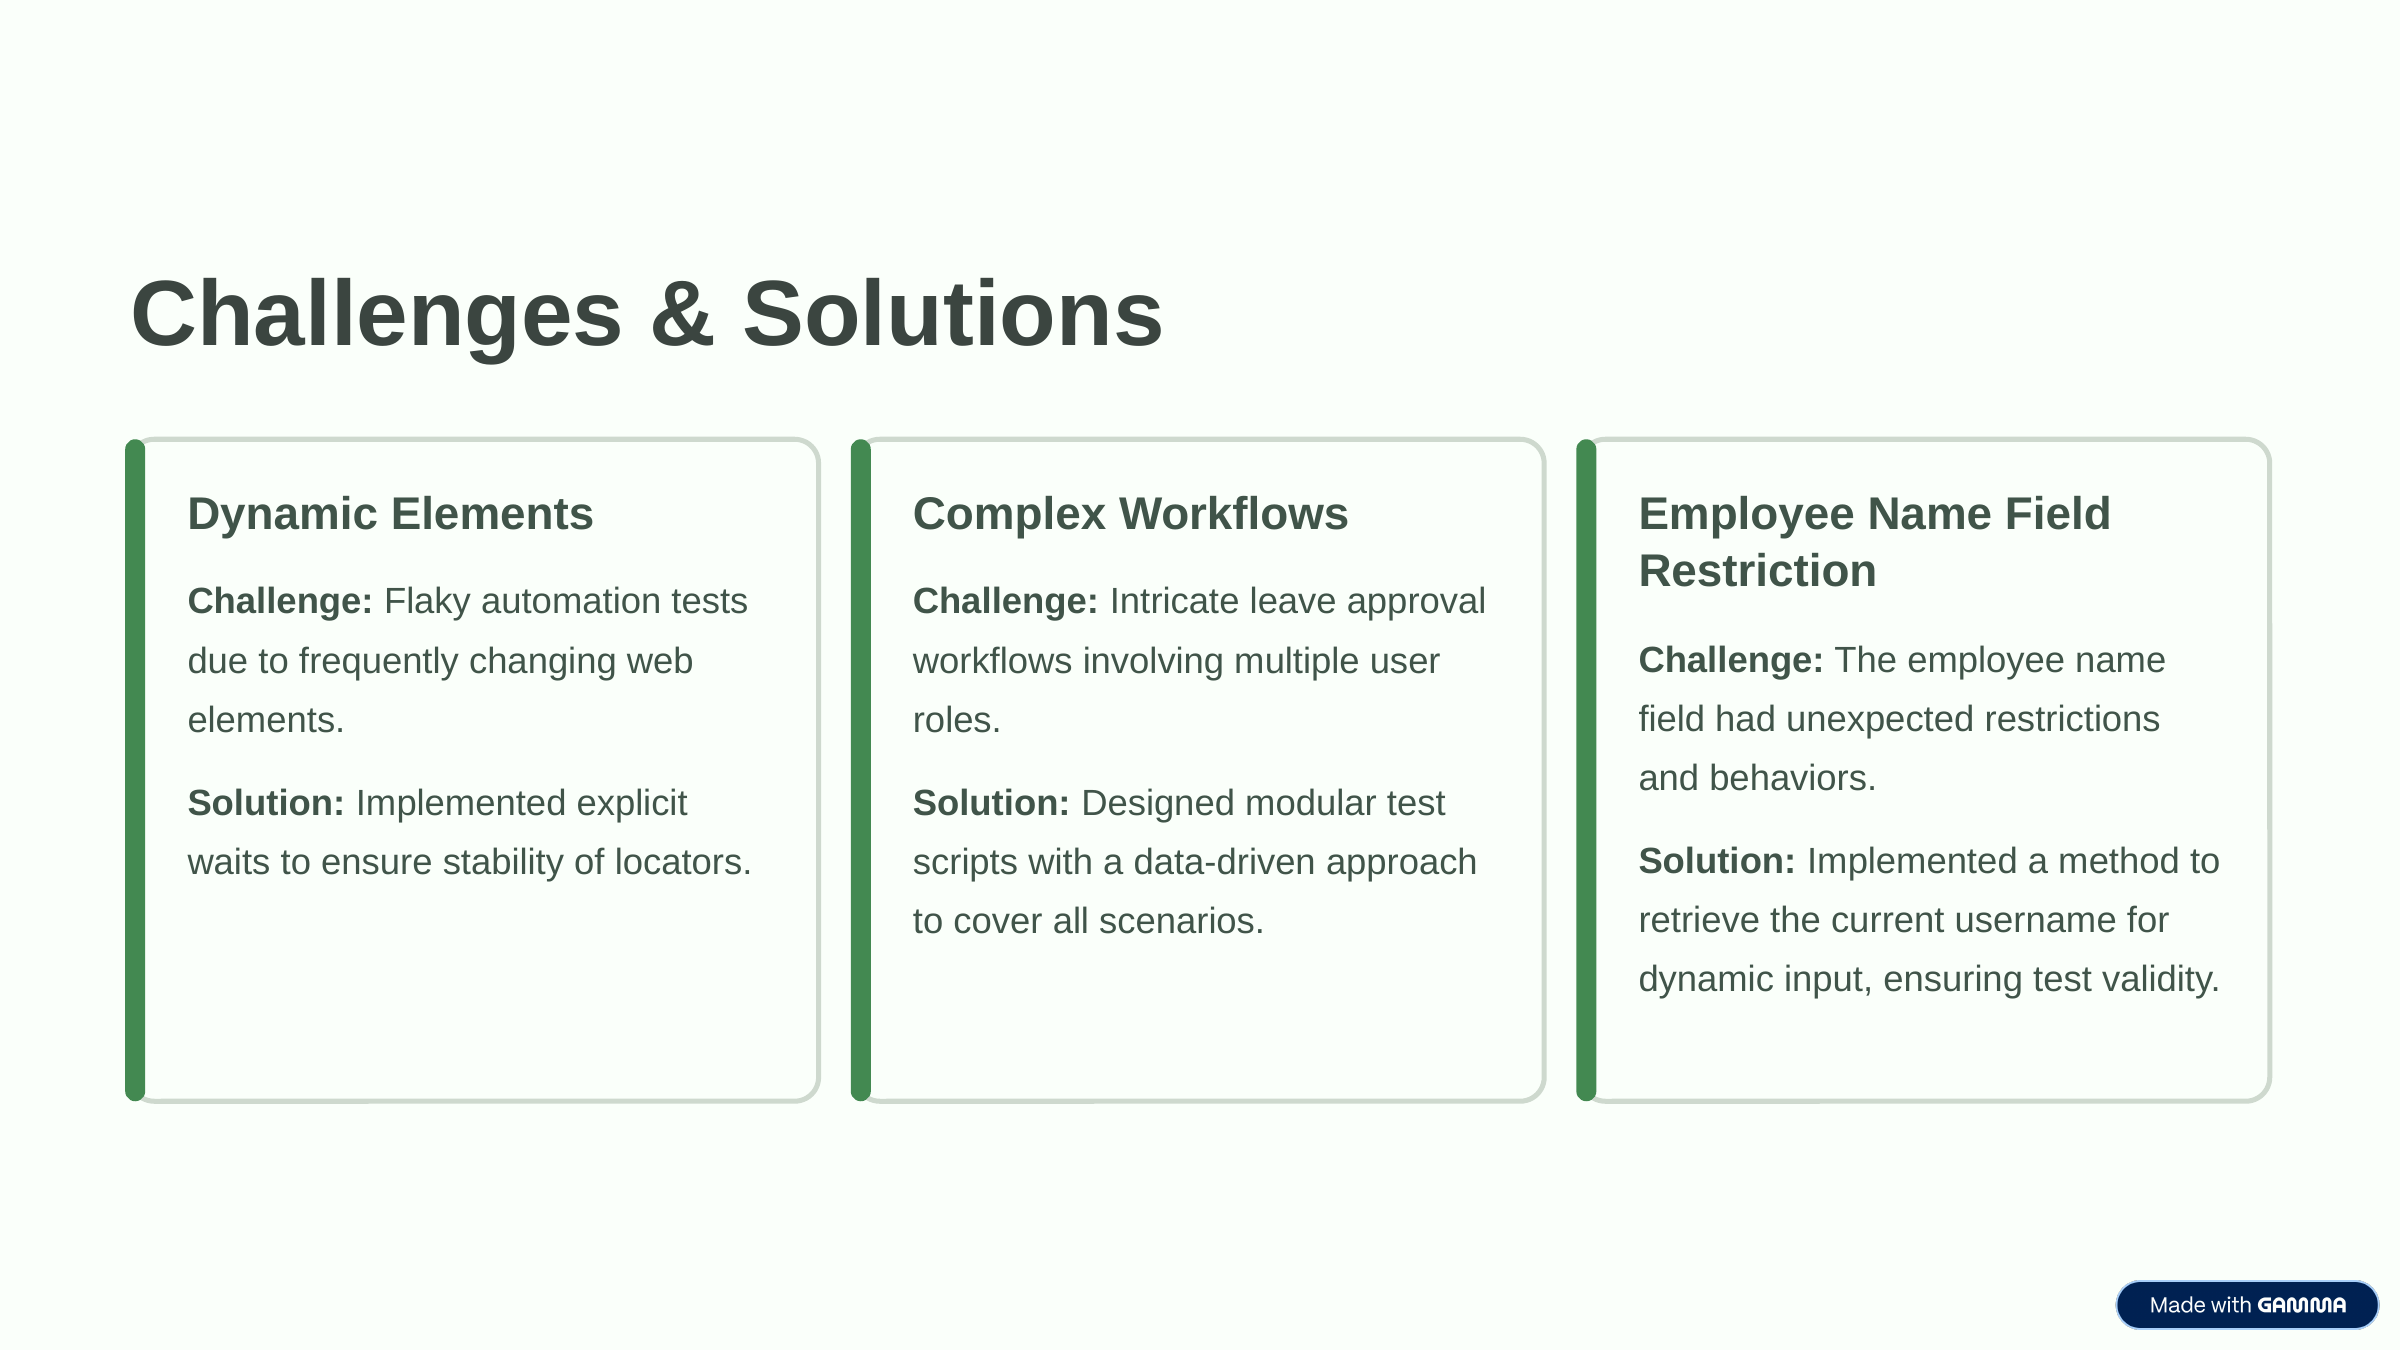

Challenges & Solutions

Dynamic Elements
Complex Workflows
Employee Name Field Restriction
Challenge: Flaky automation tests due to frequently changing web elements.
Challenge: Intricate leave approval workflows involving multiple user roles.
Challenge: The employee name field had unexpected restrictions and behaviors.
Solution: Implemented explicit waits to ensure stability of locators.
Solution: Designed modular test scripts with a data-driven approach to cover all scenarios.
Solution: Implemented a method to retrieve the current username for dynamic input, ensuring test validity.